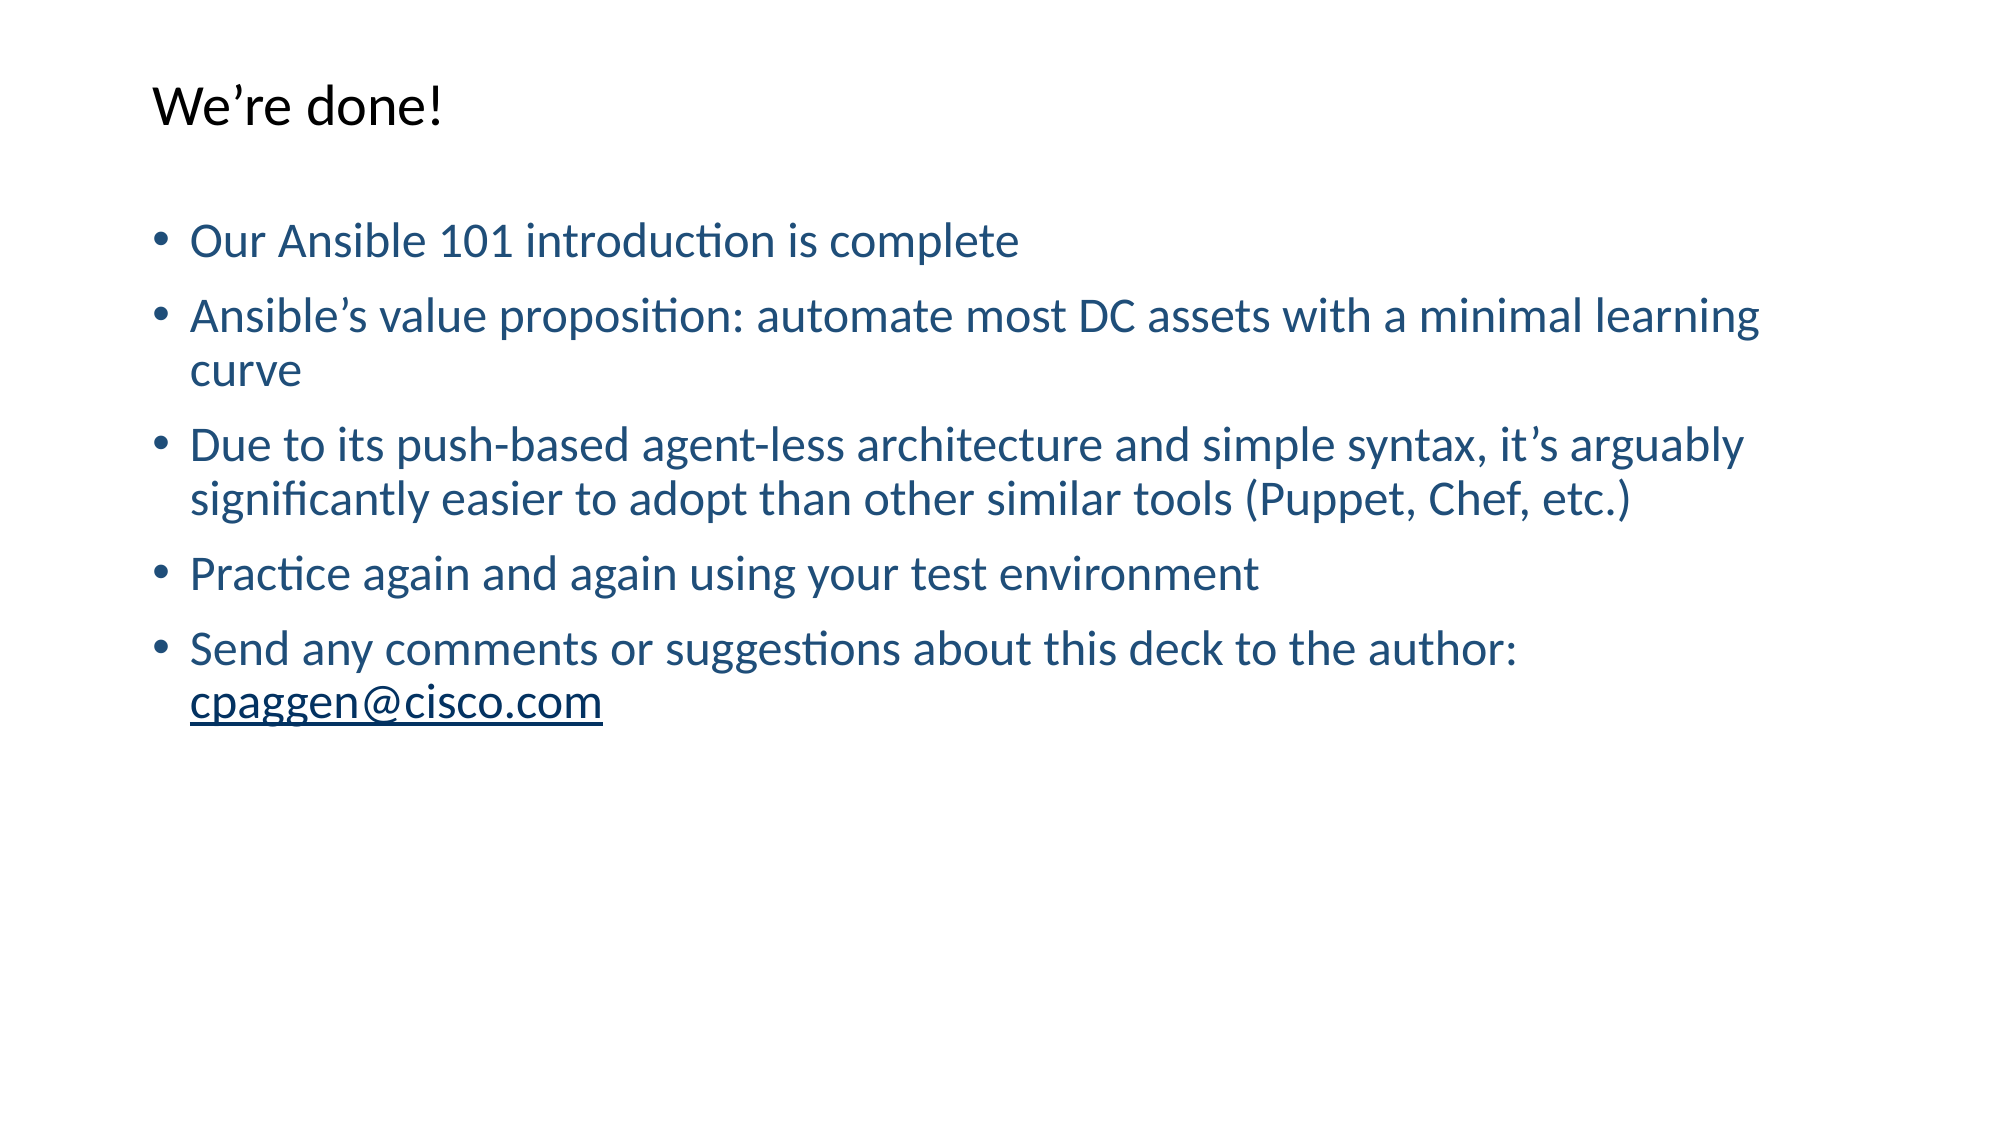

# We’re done!
Our Ansible 101 introduction is complete
Ansible’s value proposition: automate most DC assets with a minimal learning curve
Due to its push-based agent-less architecture and simple syntax, it’s arguably significantly easier to adopt than other similar tools (Puppet, Chef, etc.)
Practice again and again using your test environment
Send any comments or suggestions about this deck to the author: cpaggen@cisco.com